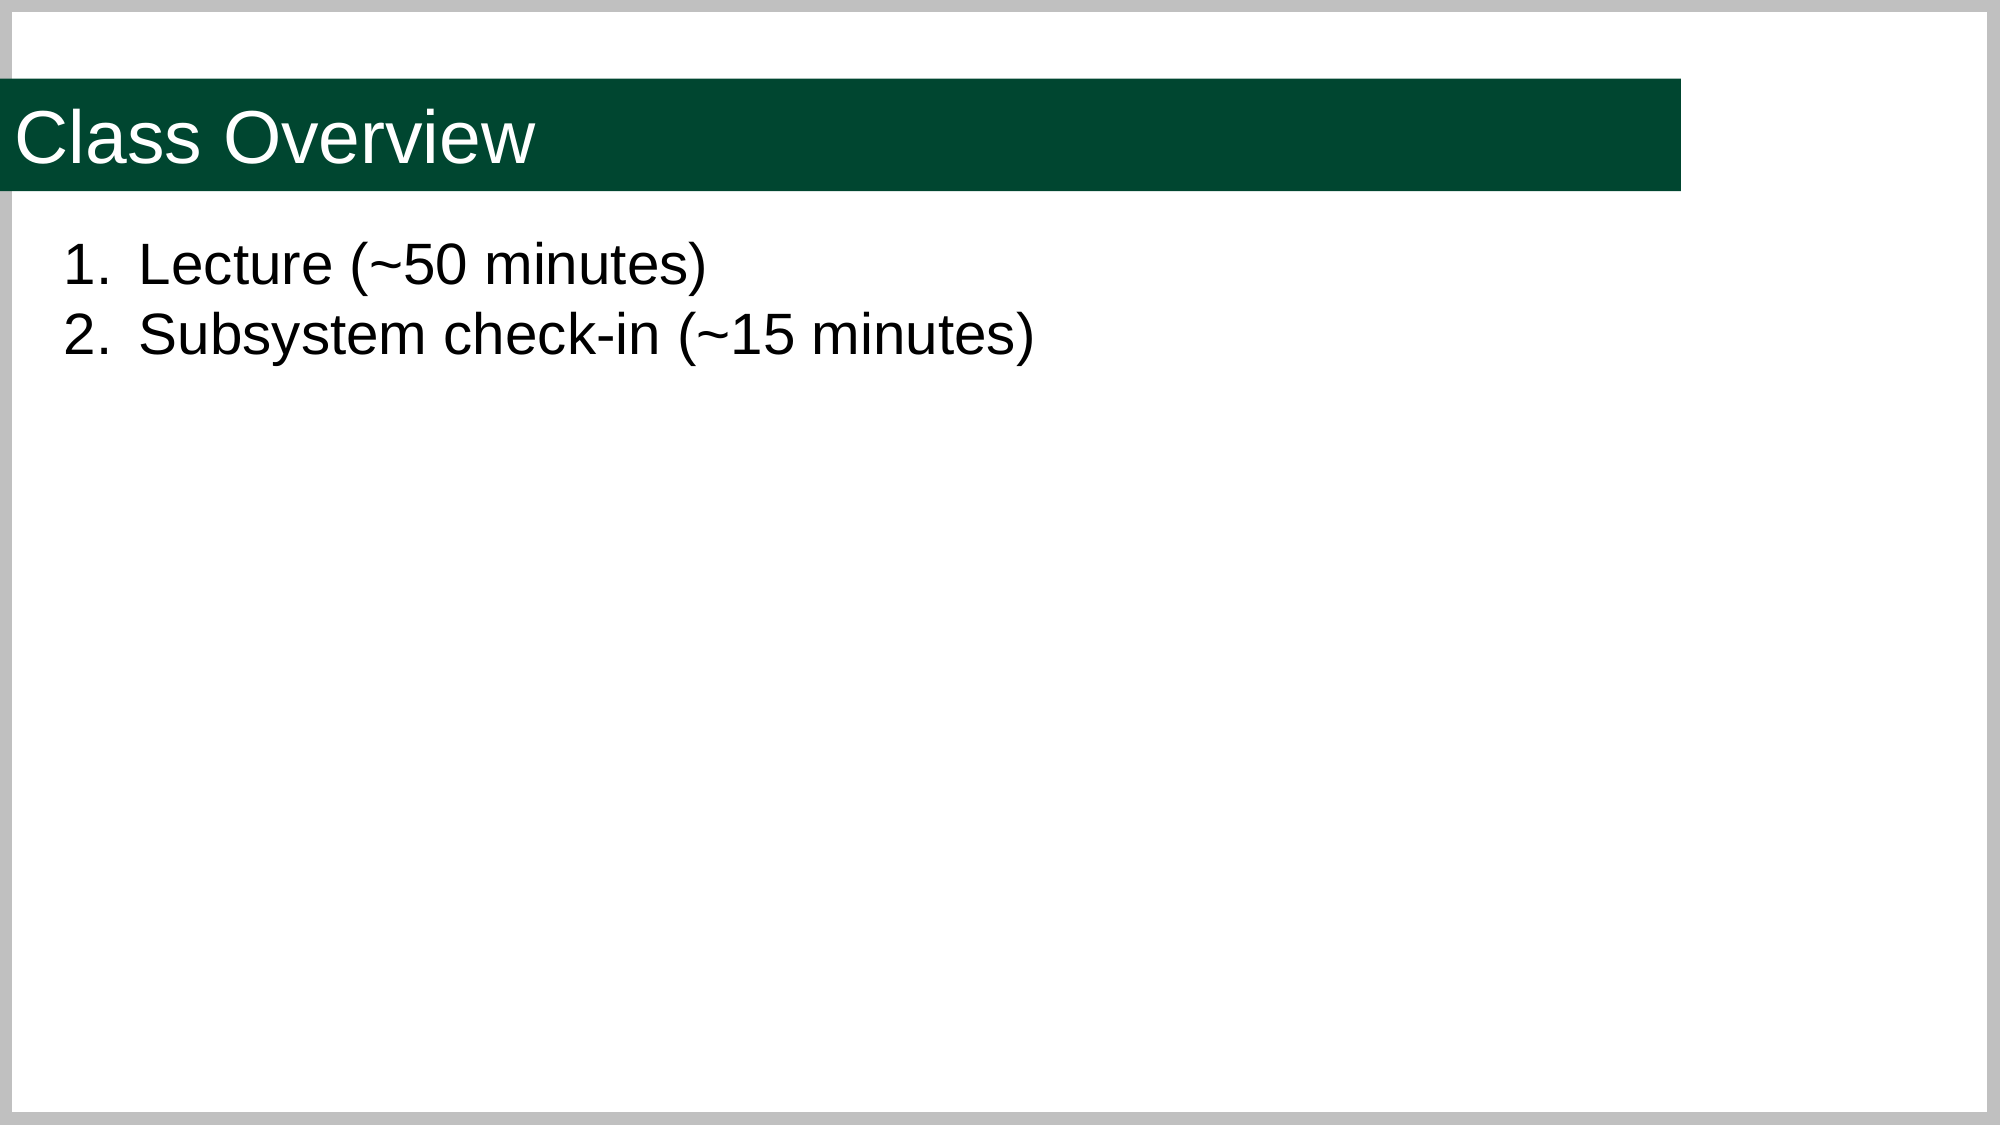

Class Overview
Lecture (~50 minutes)
Subsystem check-in (~15 minutes)